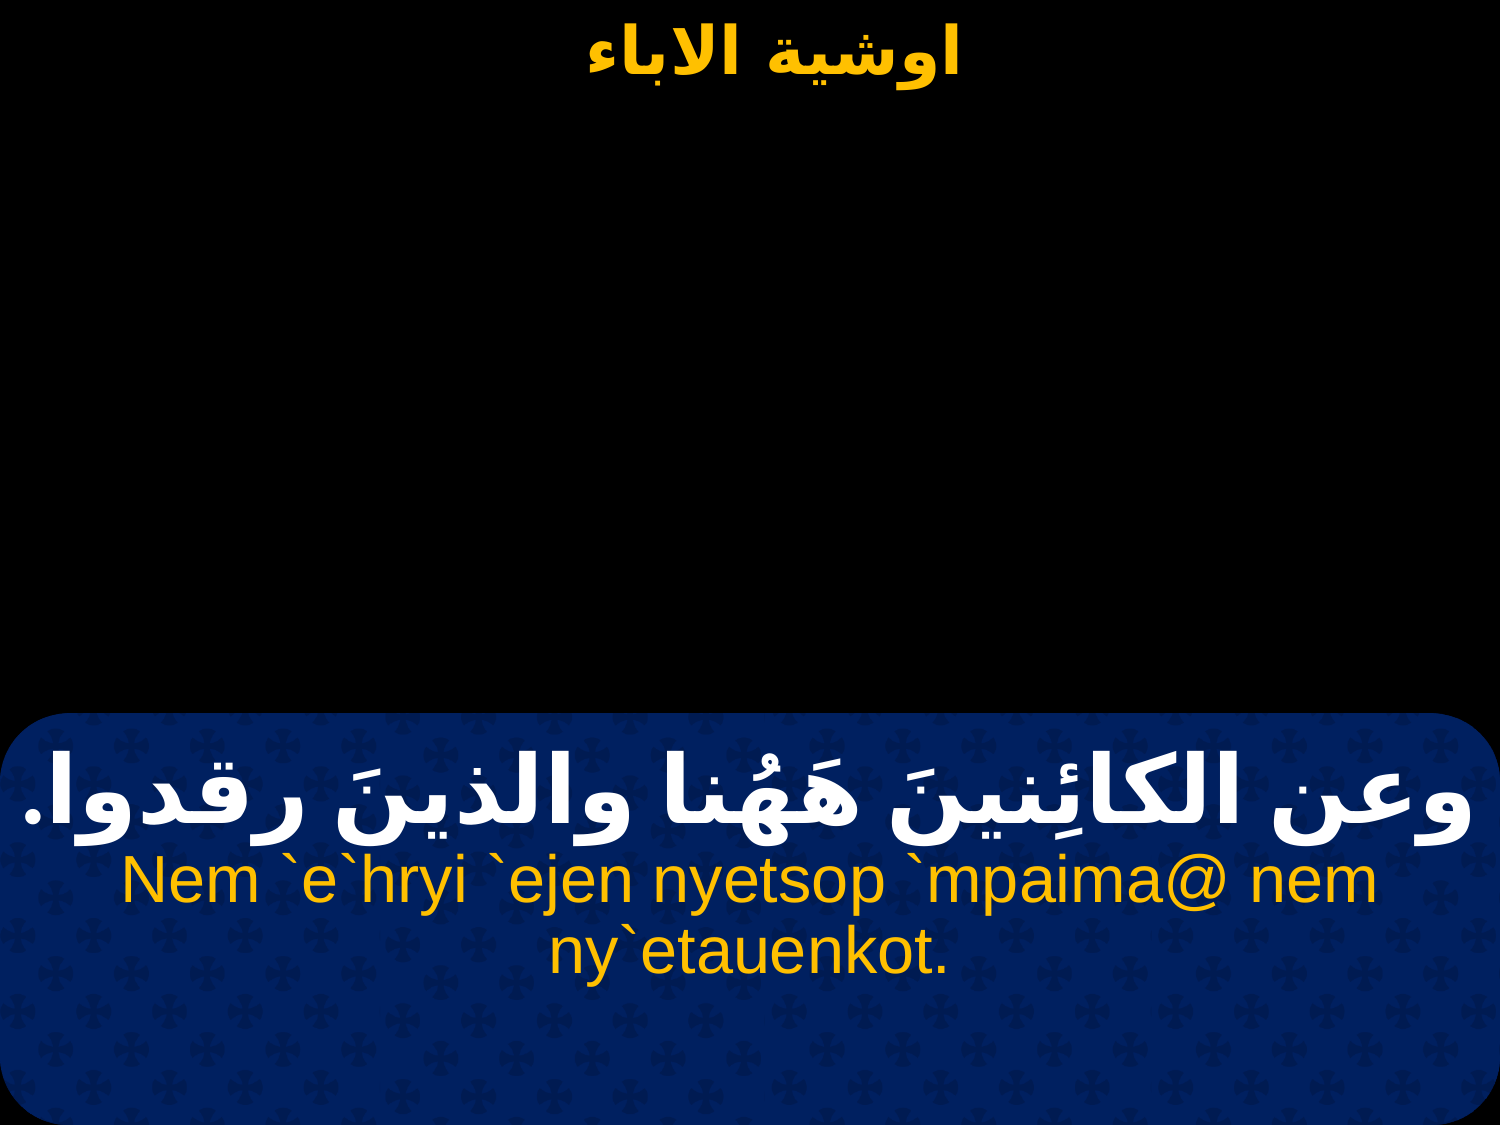

# وعن الكائِنينَ هَهُنا والذينَ رقدوا.
Nem `e`hryi `ejen nyetsop `mpaima@ nem ny`etauenkot.